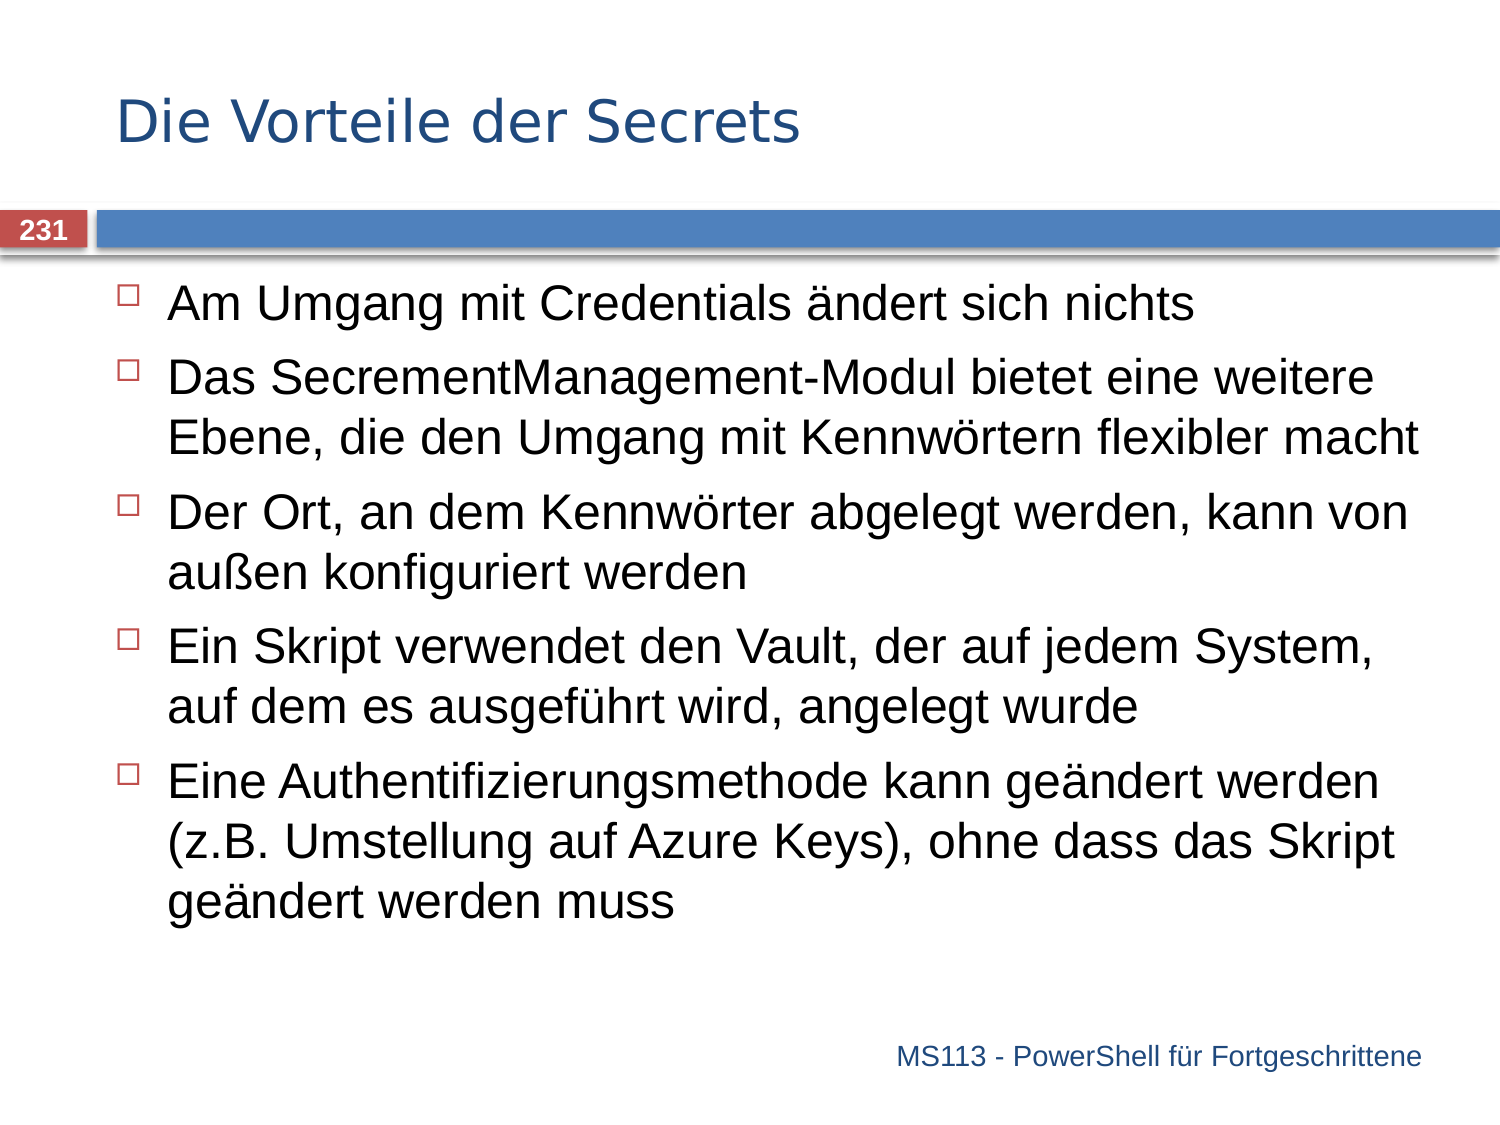

# Die Vorteile der Secrets
231
Am Umgang mit Credentials ändert sich nichts
Das SecrementManagement-Modul bietet eine weitere Ebene, die den Umgang mit Kennwörtern flexibler macht
Der Ort, an dem Kennwörter abgelegt werden, kann von außen konfiguriert werden
Ein Skript verwendet den Vault, der auf jedem System, auf dem es ausgeführt wird, angelegt wurde
Eine Authentifizierungsmethode kann geändert werden (z.B. Umstellung auf Azure Keys), ohne dass das Skript geändert werden muss
MS113 - PowerShell für Fortgeschrittene